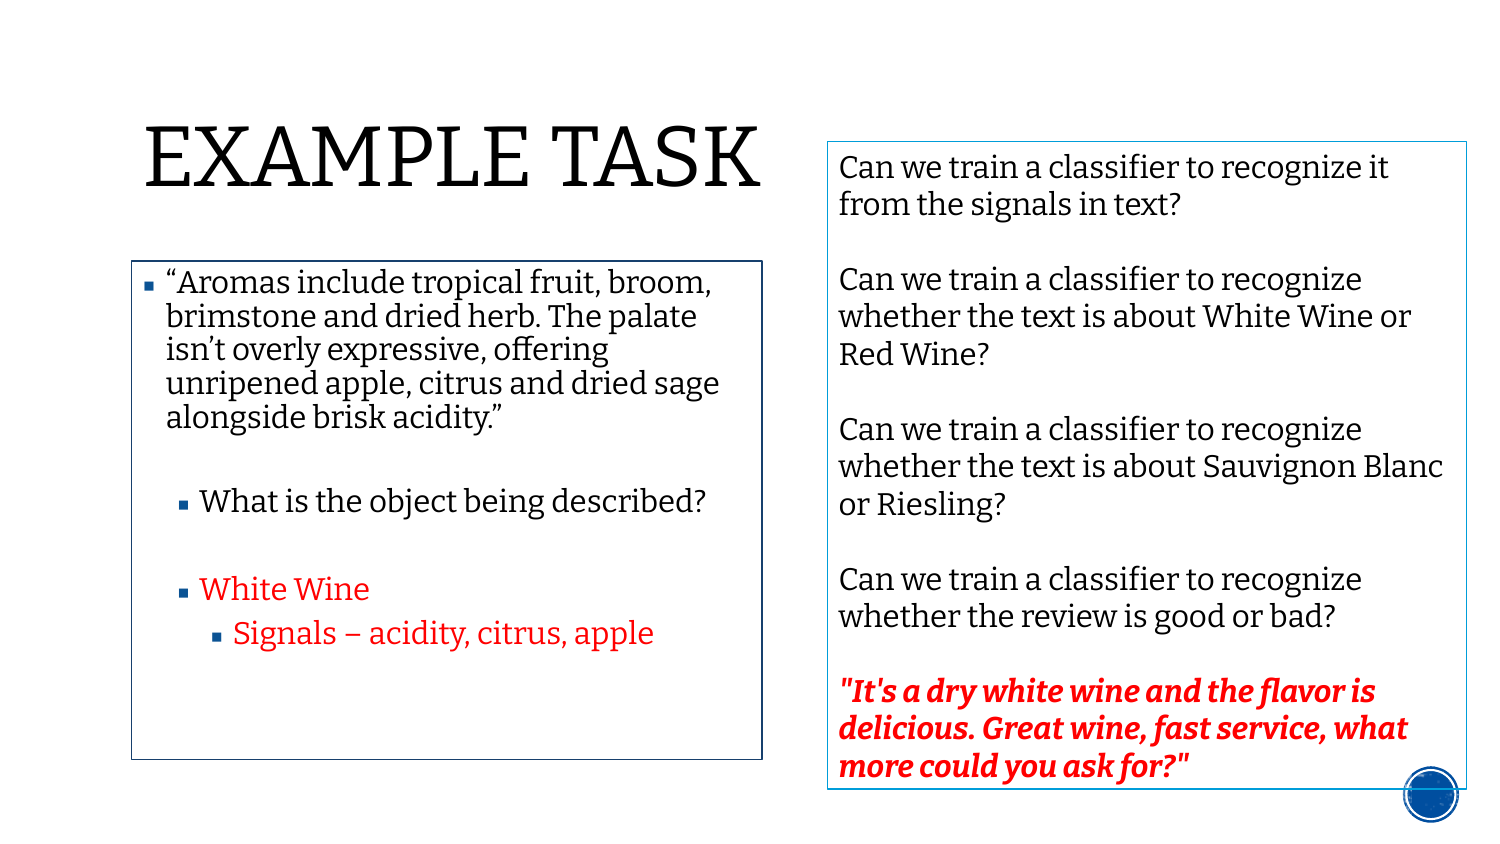

# EXAMPLE TASK
Can we train a classifier to recognize it from the signals in text?

Can we train a classifier to recognize whether the text is about White Wine or Red Wine?

Can we train a classifier to recognize whether the text is about Sauvignon Blanc or Riesling?

Can we train a classifier to recognize whether the review is good or bad?

"It's a dry white wine and the flavor is delicious. Great wine, fast service, what more could you ask for?"
“Aromas include tropical fruit, broom, brimstone and dried herb. The palate isn’t overly expressive, offering unripened apple, citrus and dried sage alongside brisk acidity.”

What is the object being described?

White Wine
Signals – acidity, citrus, apple